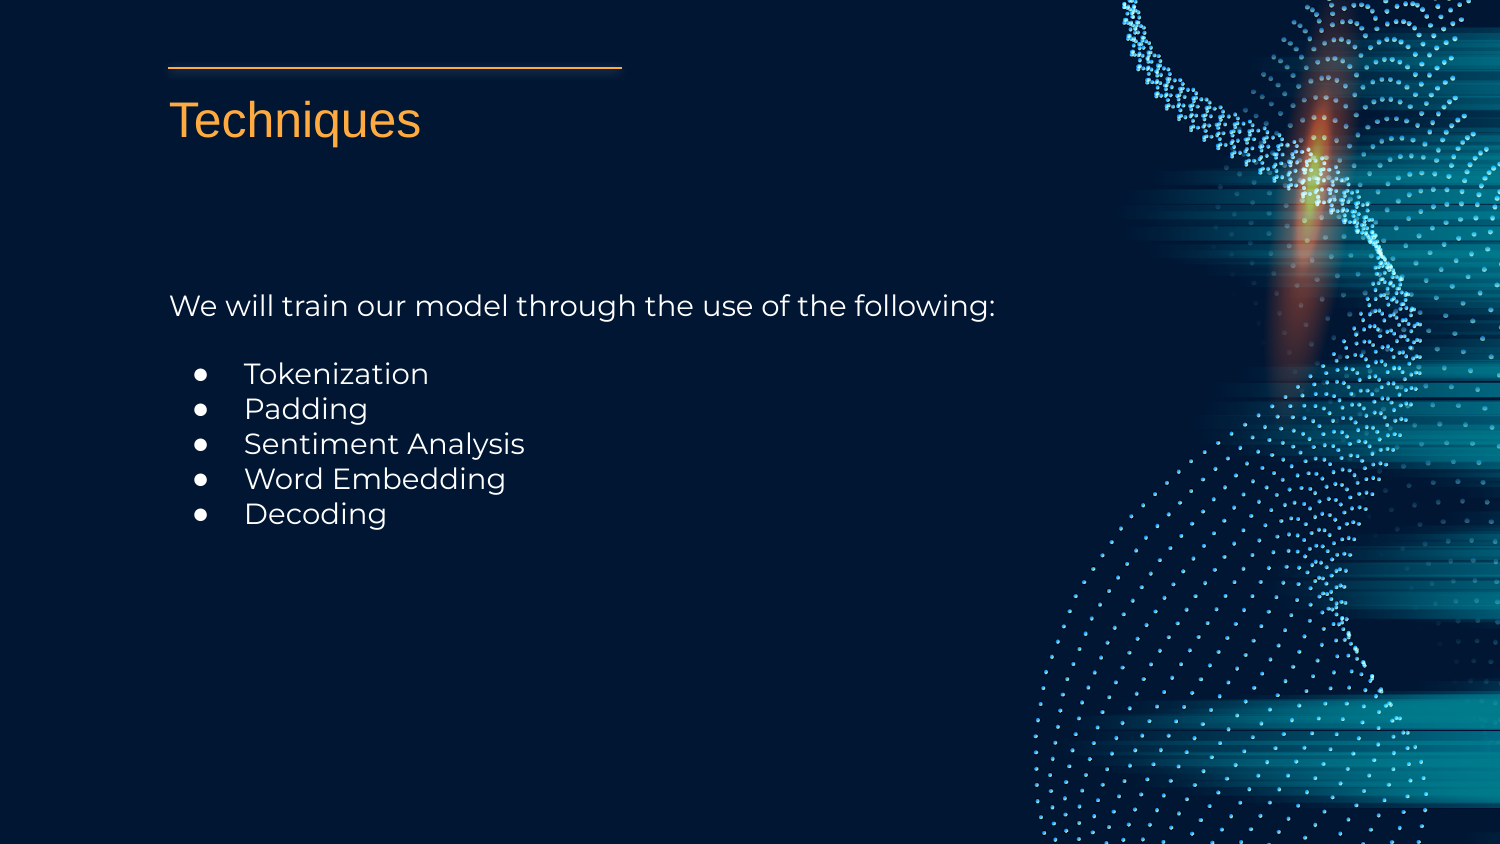

# Techniques
We will train our model through the use of the following:
Tokenization
Padding
Sentiment Analysis
Word Embedding
Decoding